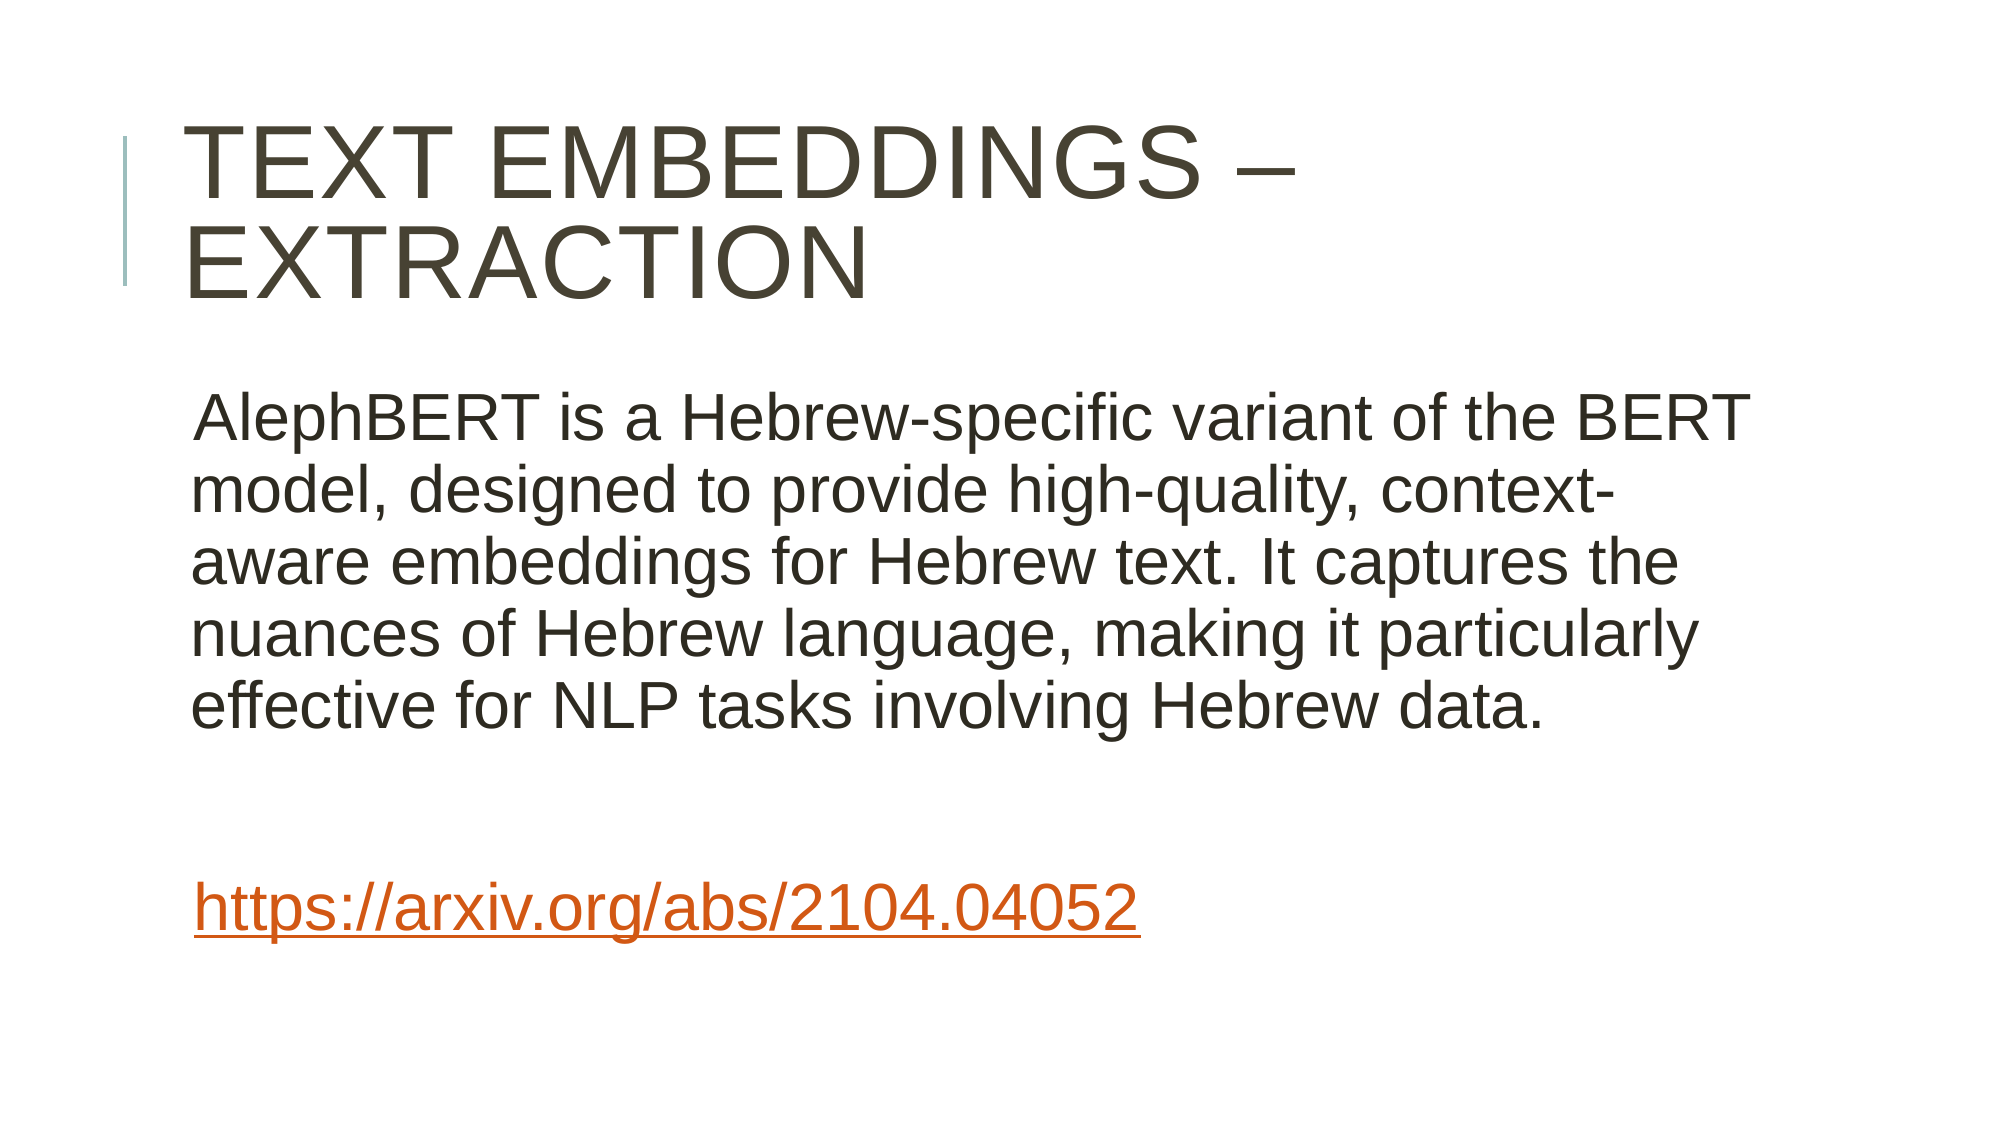

# Text embeddings – extraction
AlephBERT is a Hebrew-specific variant of the BERT model, designed to provide high-quality, context-aware embeddings for Hebrew text. It captures the nuances of Hebrew language, making it particularly effective for NLP tasks involving Hebrew data.

https://arxiv.org/abs/2104.04052